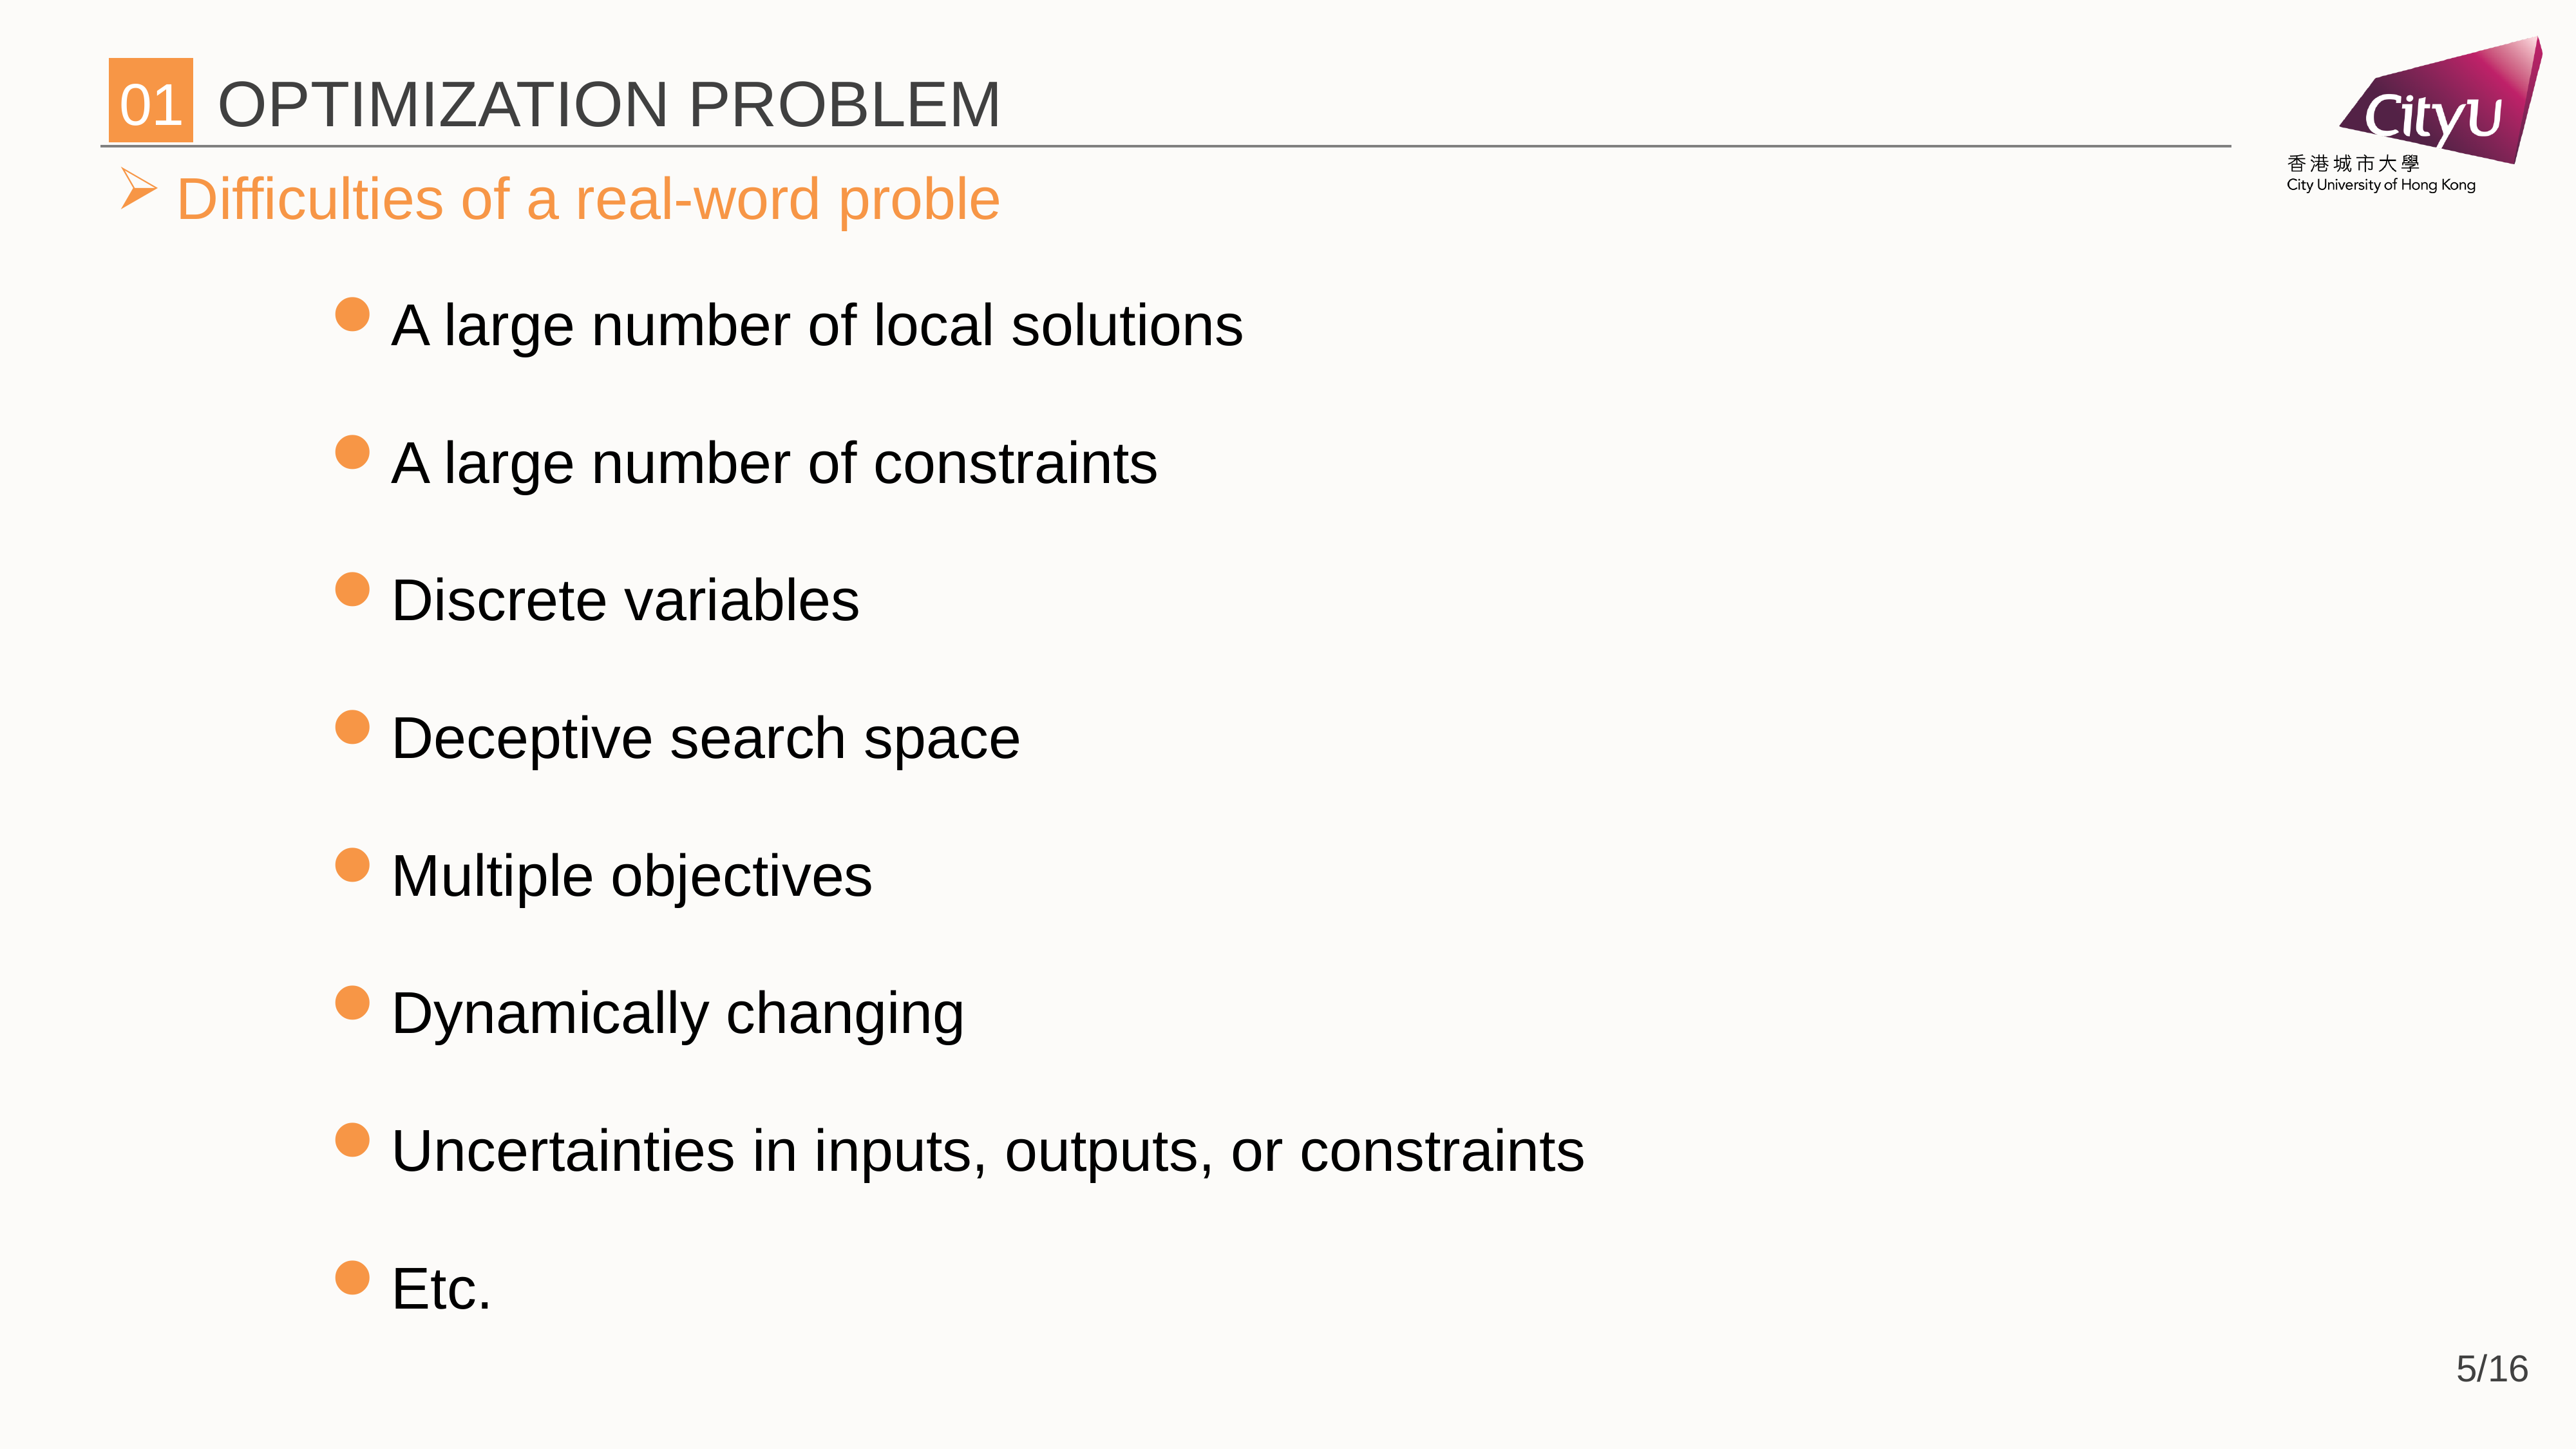

# Optimization problem
01
Difficulties of a real-word proble
A large number of local solutions
A large number of constraints
Discrete variables
Deceptive search space
Multiple objectives
Dynamically changing
Uncertainties in inputs, outputs, or constraints
Etc.
5/16